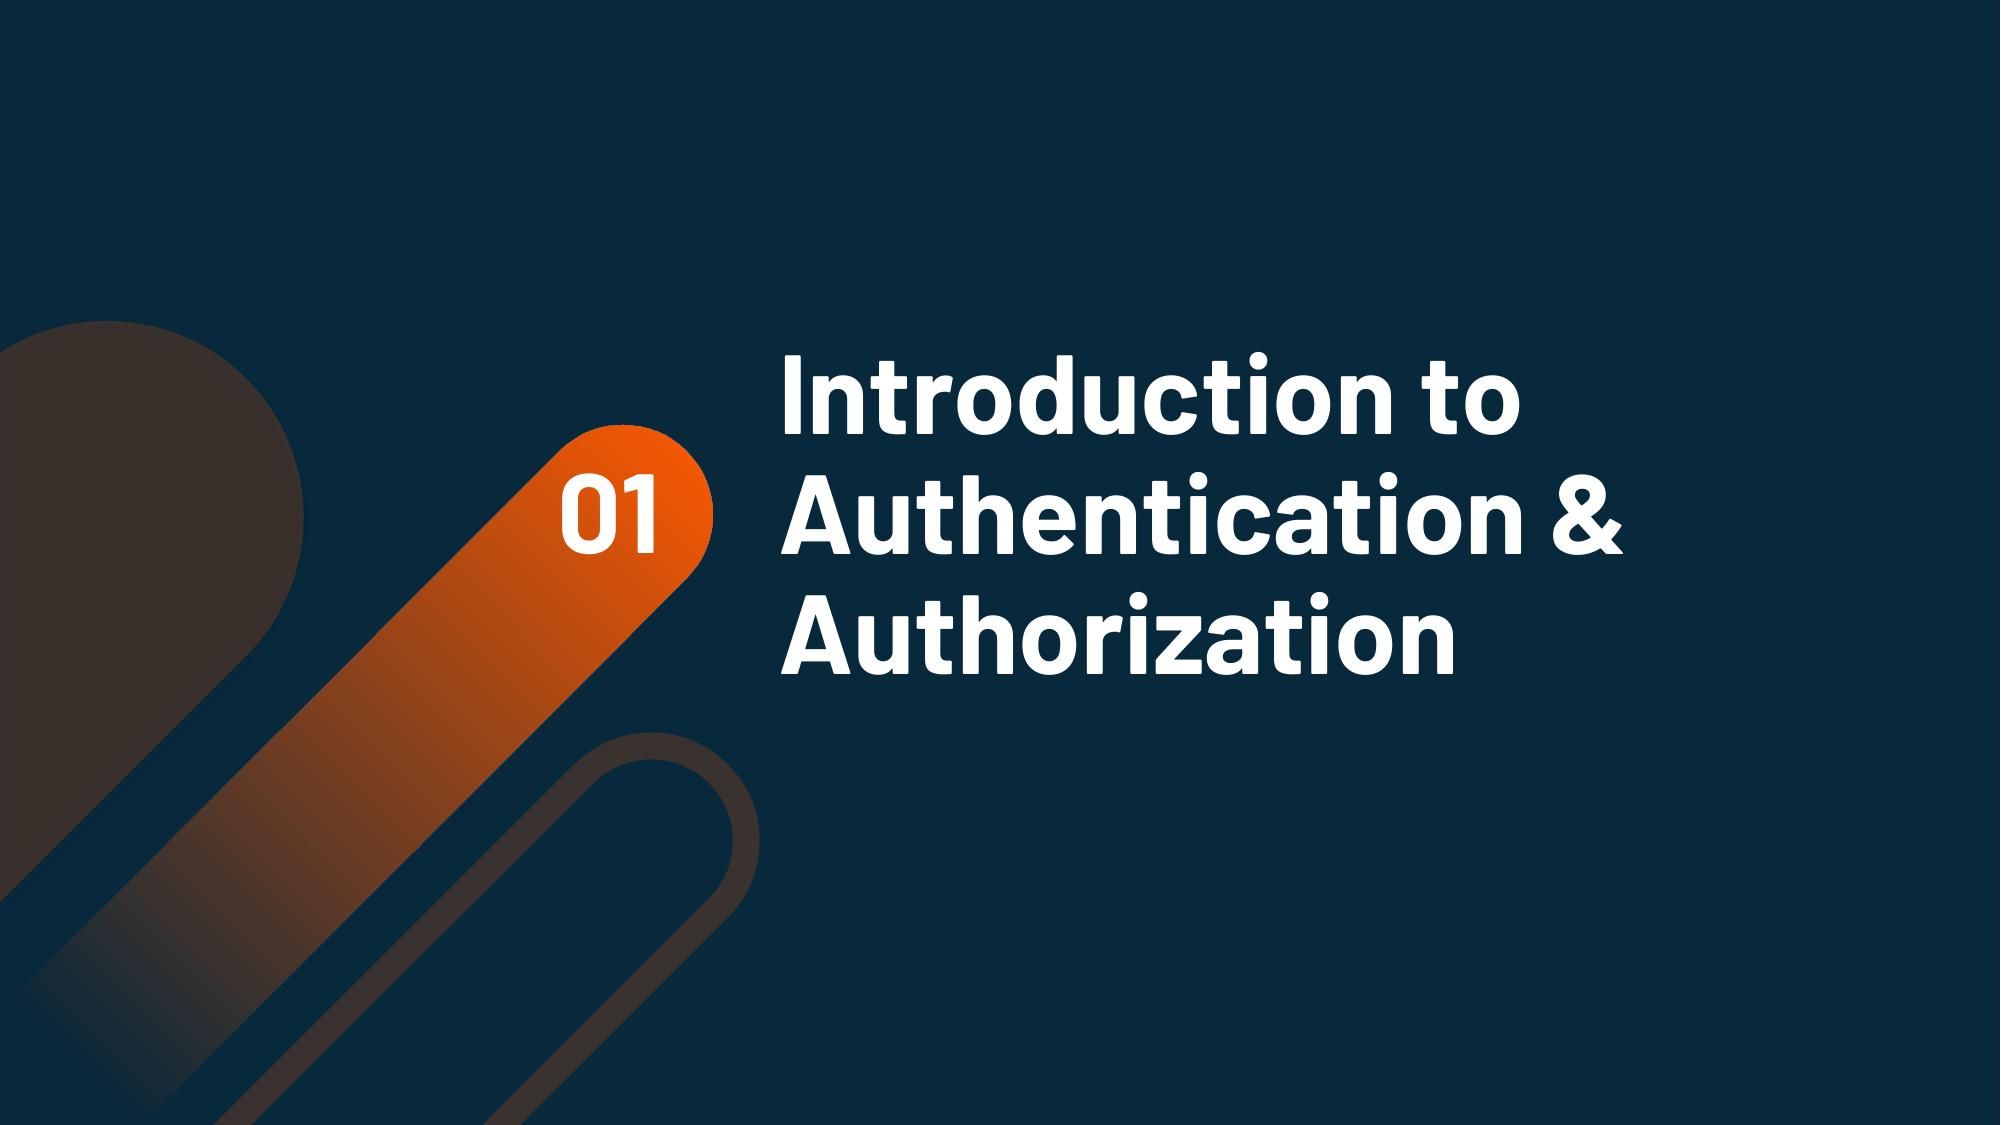

01
# Introduction to Authentication & Authorization